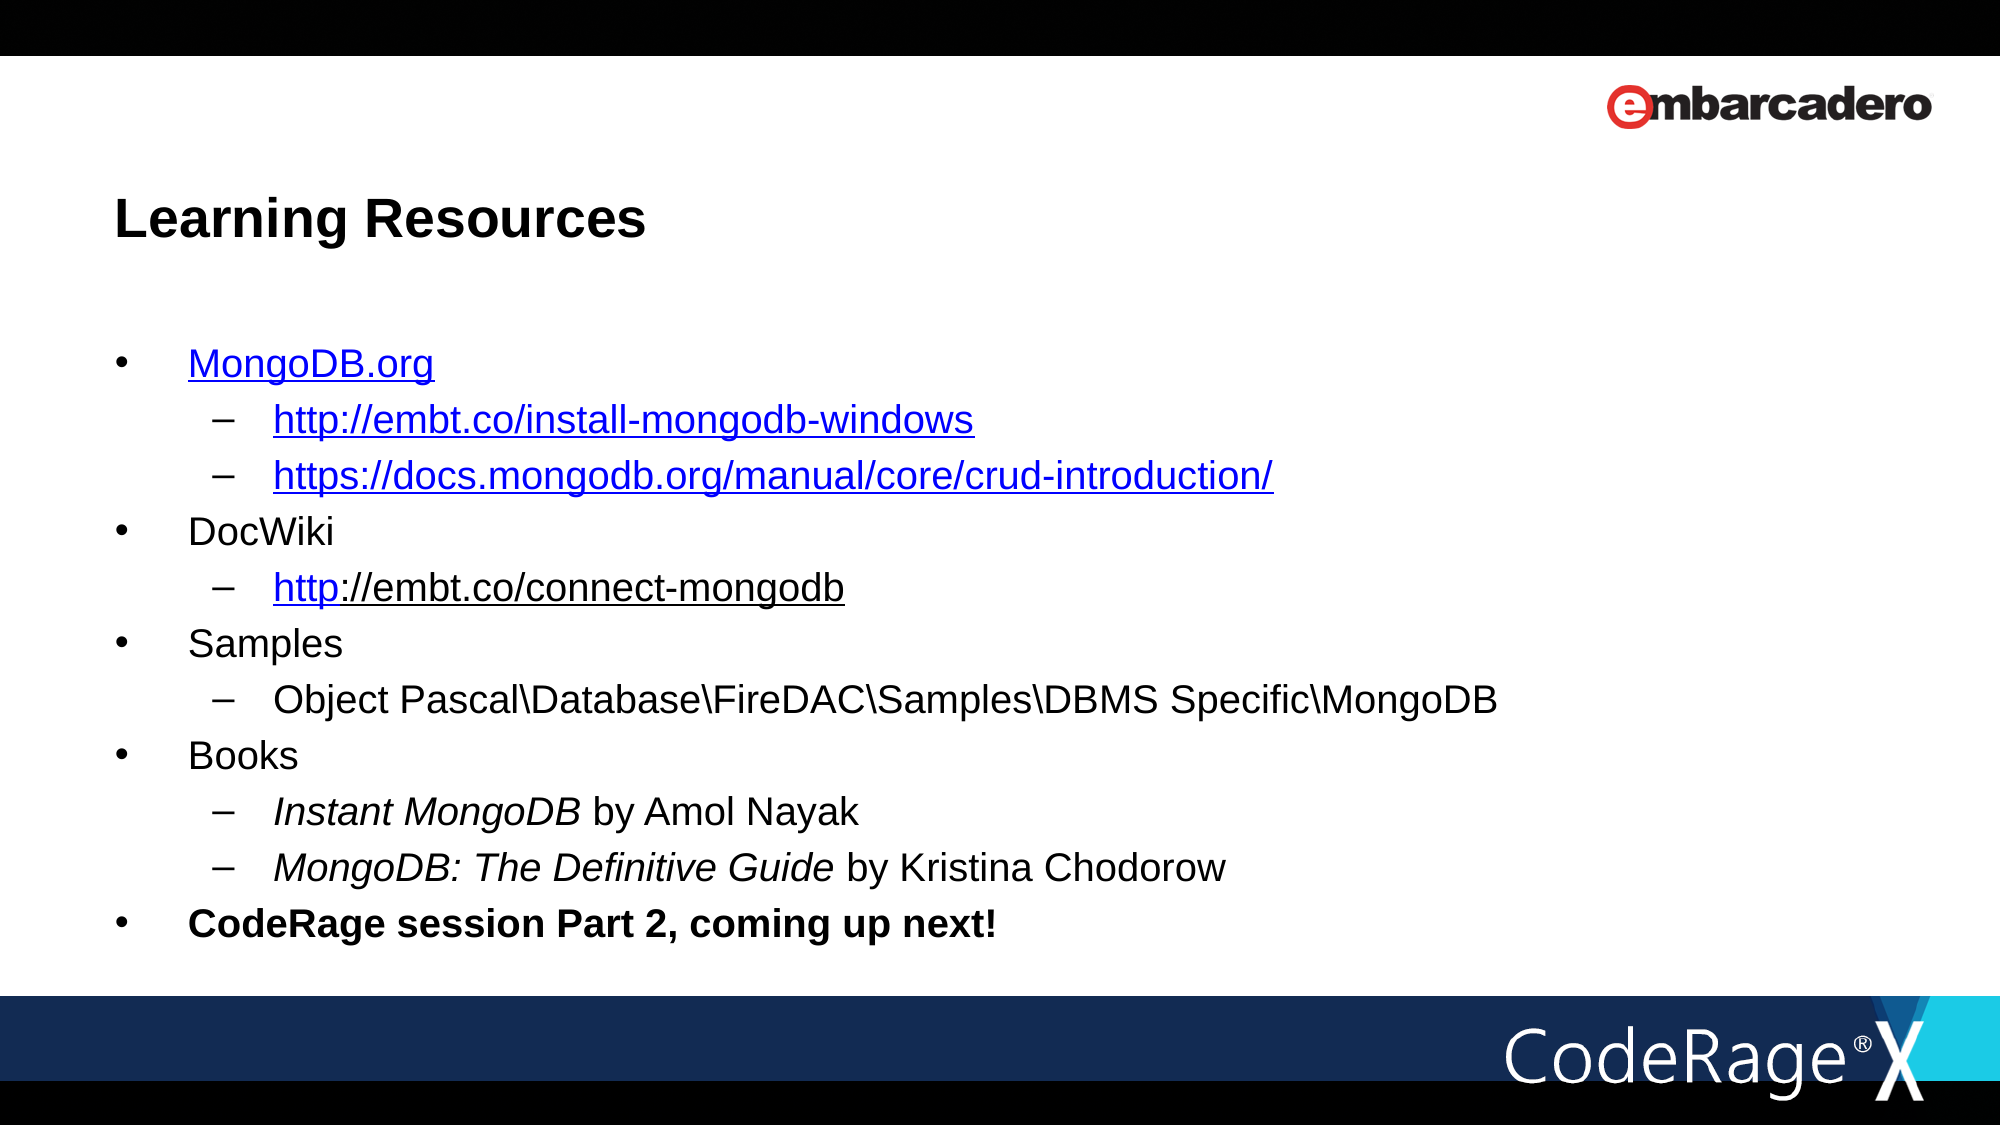

# Learning Resources
MongoDB.org
http://embt.co/install-mongodb-windows
https://docs.mongodb.org/manual/core/crud-introduction/
DocWiki
http://embt.co/connect-mongodb
Samples
Object Pascal\Database\FireDAC\Samples\DBMS Specific\MongoDB
Books
Instant MongoDB by Amol Nayak
MongoDB: The Definitive Guide by Kristina Chodorow
CodeRage session Part 2, coming up next!